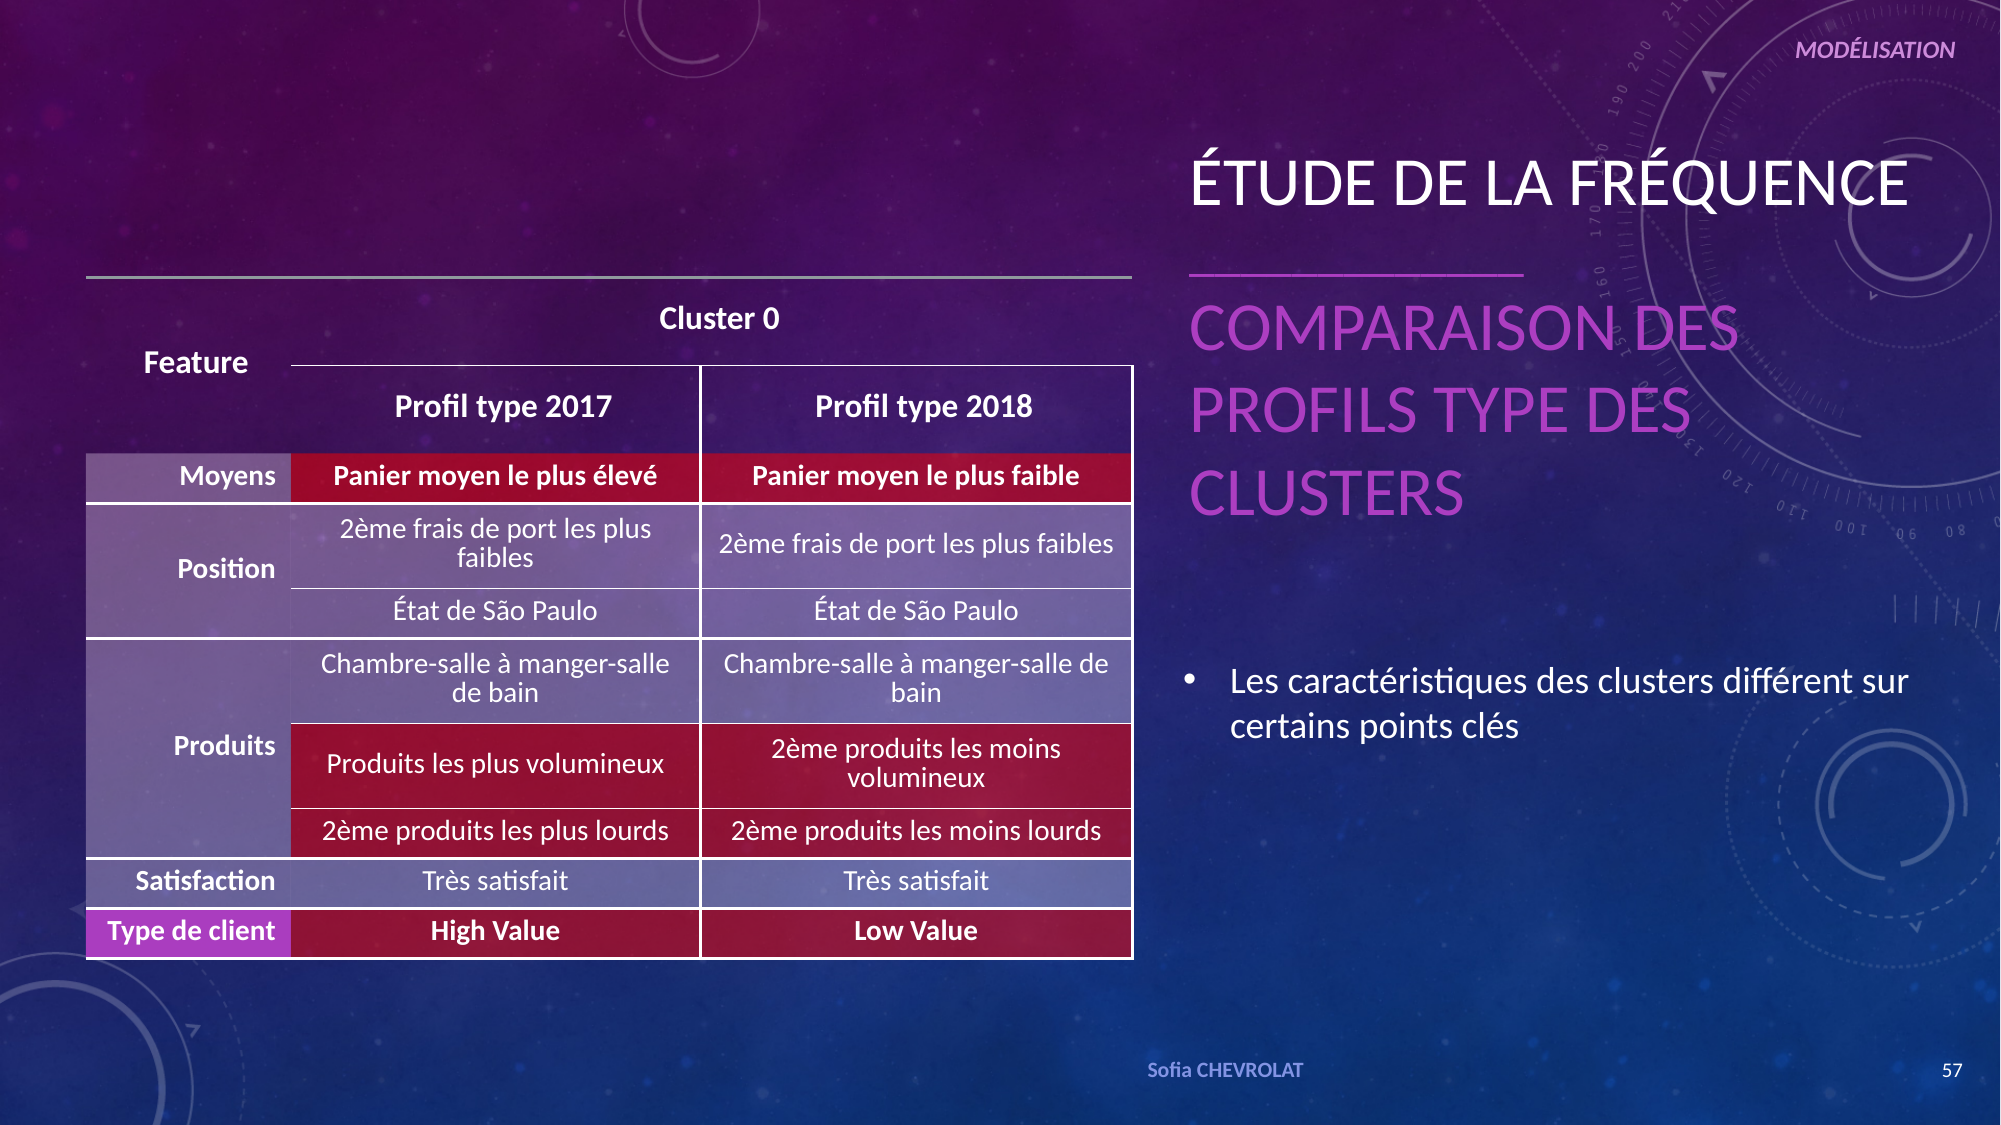

MODÉLISATION
ÉtUDE DE LA FRéQUENCE
_____________
COMPARAISON DES PROFILS TYPE des clusters
| Feature | Cluster 0 |  |
| --- | --- | --- |
|  | Profil type 2017 | Profil type 2018 |
| Moyens | Panier moyen le plus élevé | Panier moyen le plus faible |
| Position | 2ème frais de port les plus faibles | 2ème frais de port les plus faibles |
|  | État de São Paulo | État de São Paulo |
| Produits | Chambre-salle à manger-salle de bain | Chambre-salle à manger-salle de bain |
|  | Produits les plus volumineux | 2ème produits les moins volumineux |
|  | 2ème produits les plus lourds | 2ème produits les moins lourds |
| Satisfaction | Très satisfait | Très satisfait |
| Type de client | High Value | Low Value |
Les caractéristiques des clusters différent sur certains points clés

Sofia CHEVROLAT
57